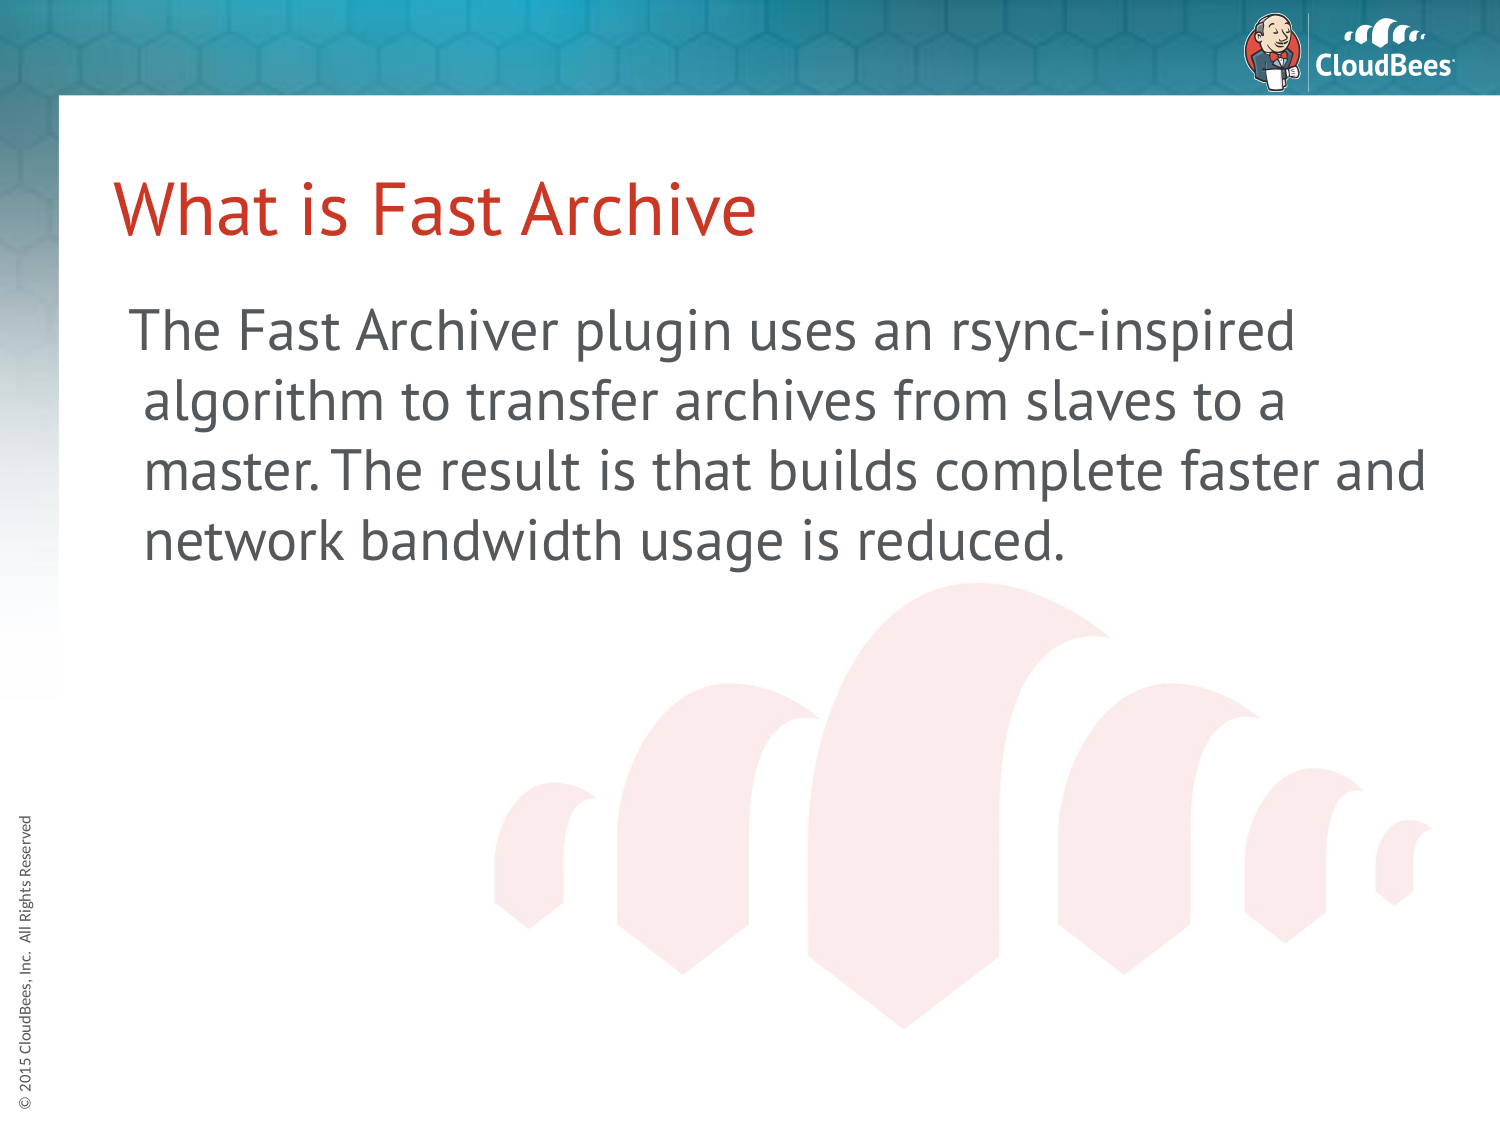

# What is Fast Archive
 The Fast Archiver plugin uses an rsync-inspired algorithm to transfer archives from slaves to a master. The result is that builds complete faster and network bandwidth usage is reduced.